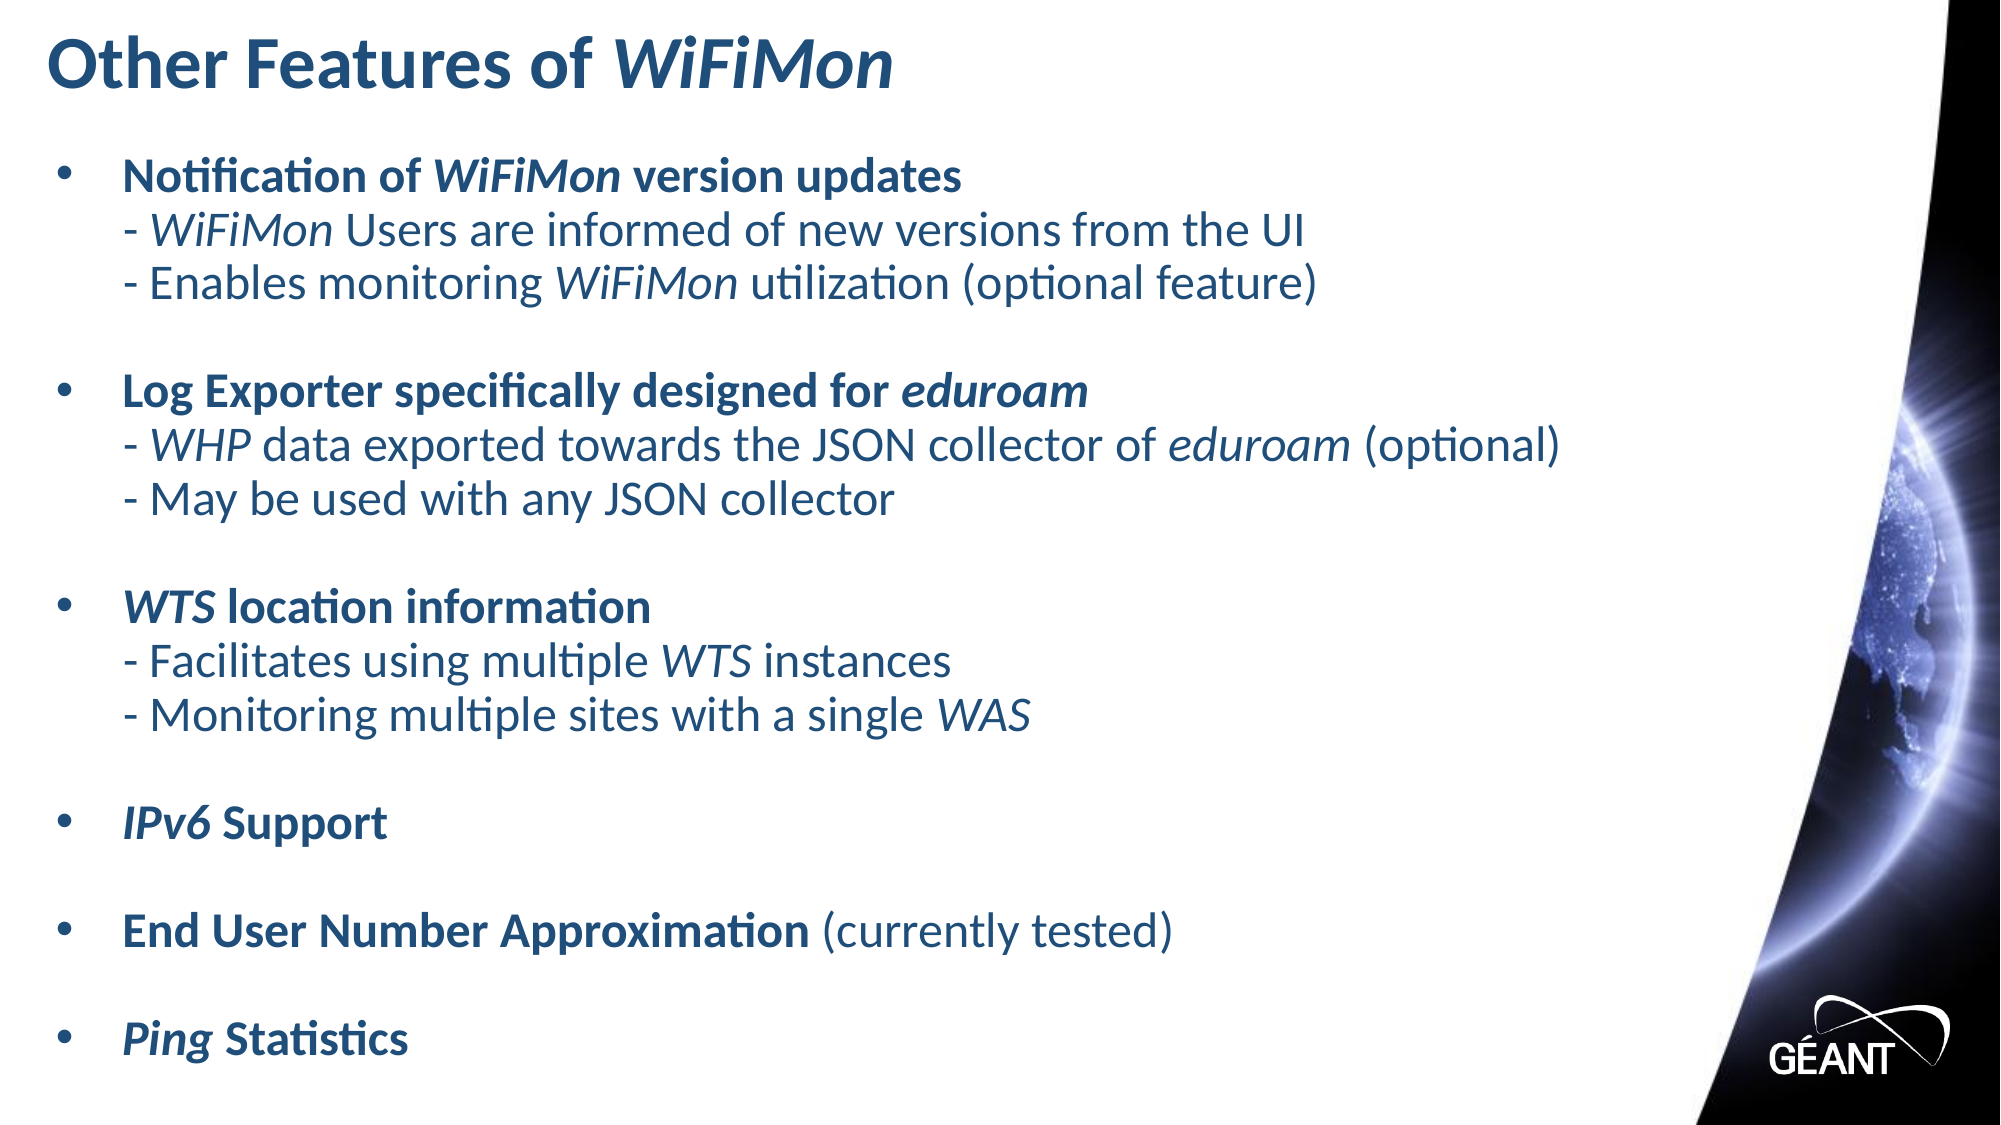

# Other Features of WiFiMon
Notification of WiFiMon version updates
      - WiFiMon Users are informed of new versions from the UI
      - Enables monitoring WiFiMon utilization (optional feature)

Log Exporter specifically designed for eduroam
      - WHP data exported towards the JSON collector of eduroam (optional)
      - May be used with any JSON collector

WTS location information
      - Facilitates using multiple WTS instances
      - Monitoring multiple sites with a single WAS

IPv6 Support

End User Number Approximation (currently tested)

Ping Statistics